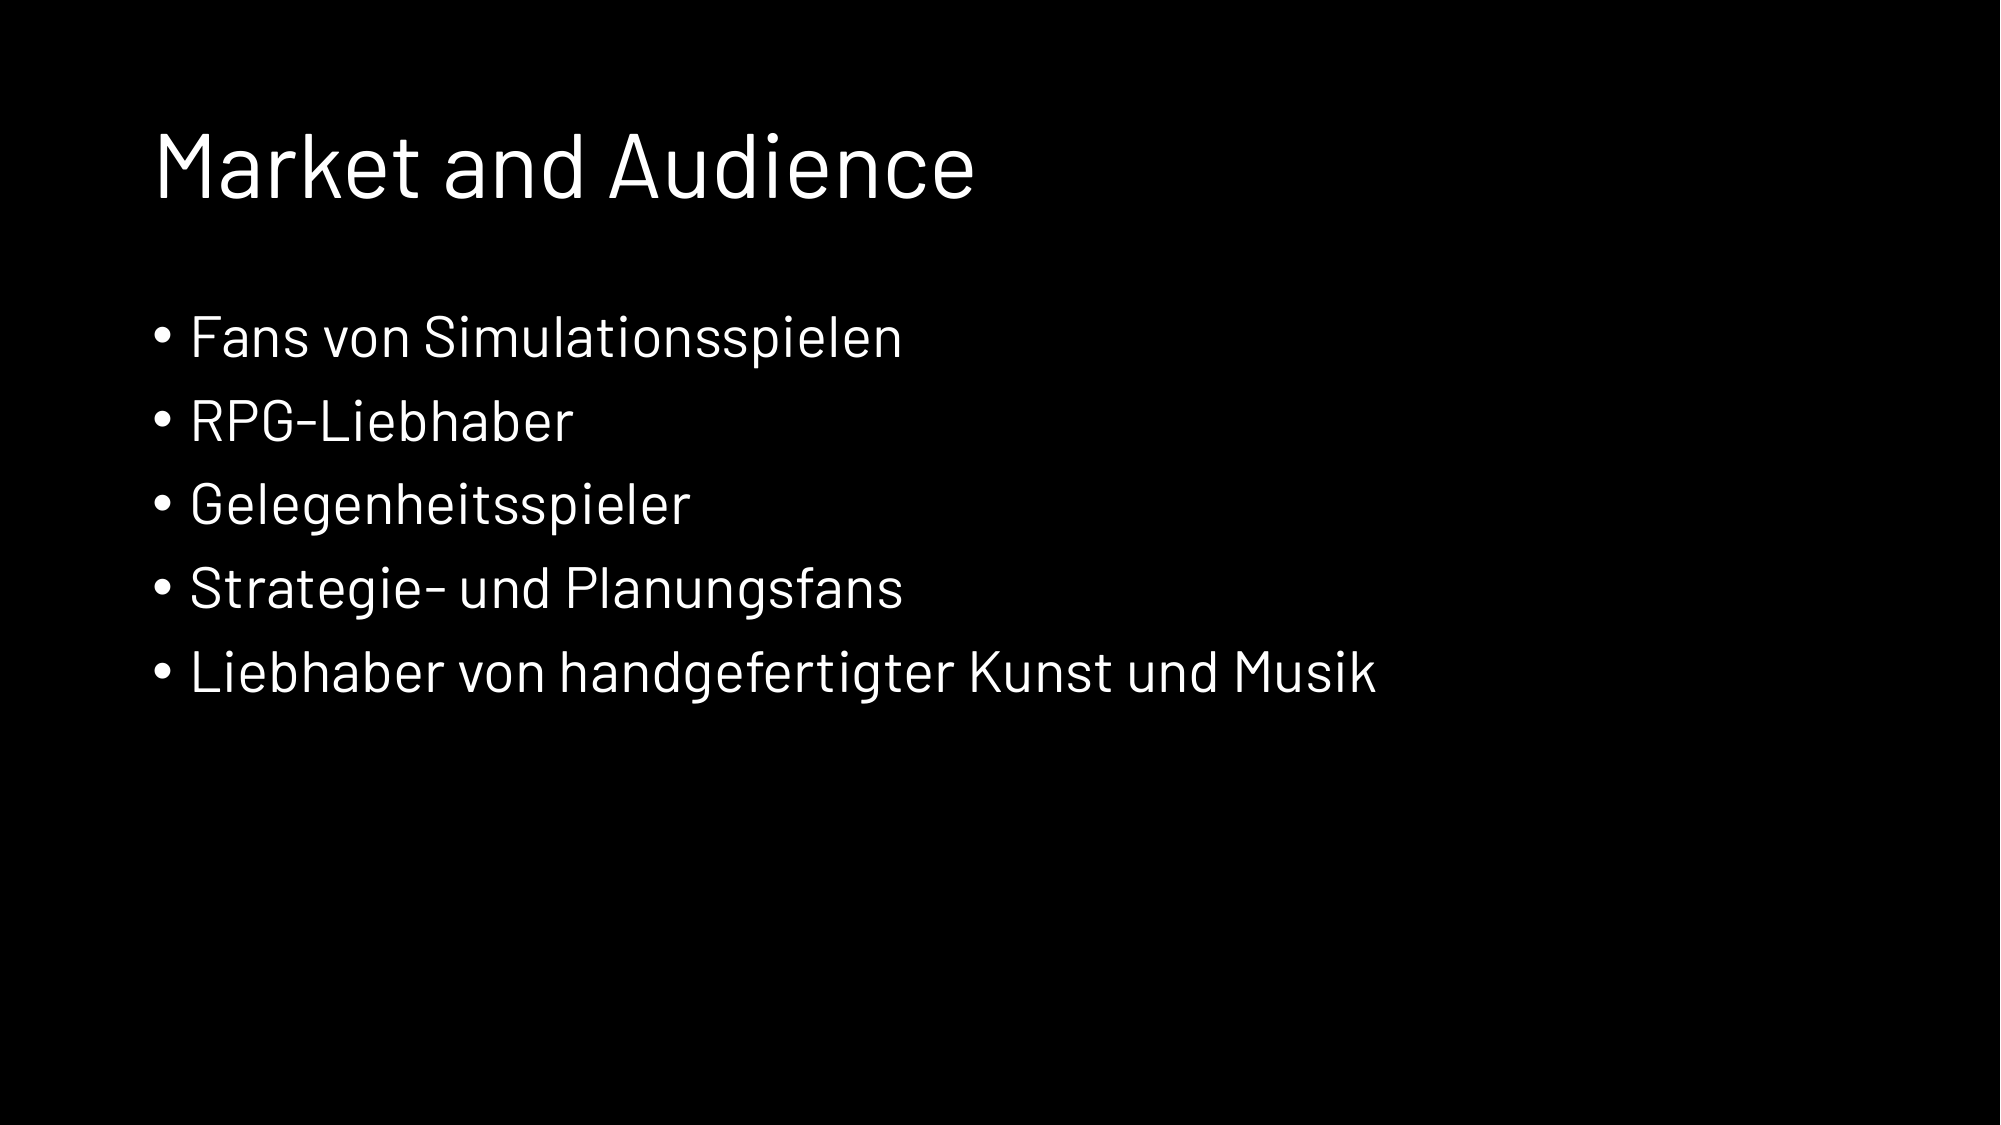

# Market and Audience
Fans von Simulationsspielen
RPG-Liebhaber
Gelegenheitsspieler
Strategie- und Planungsfans
Liebhaber von handgefertigter Kunst und Musik